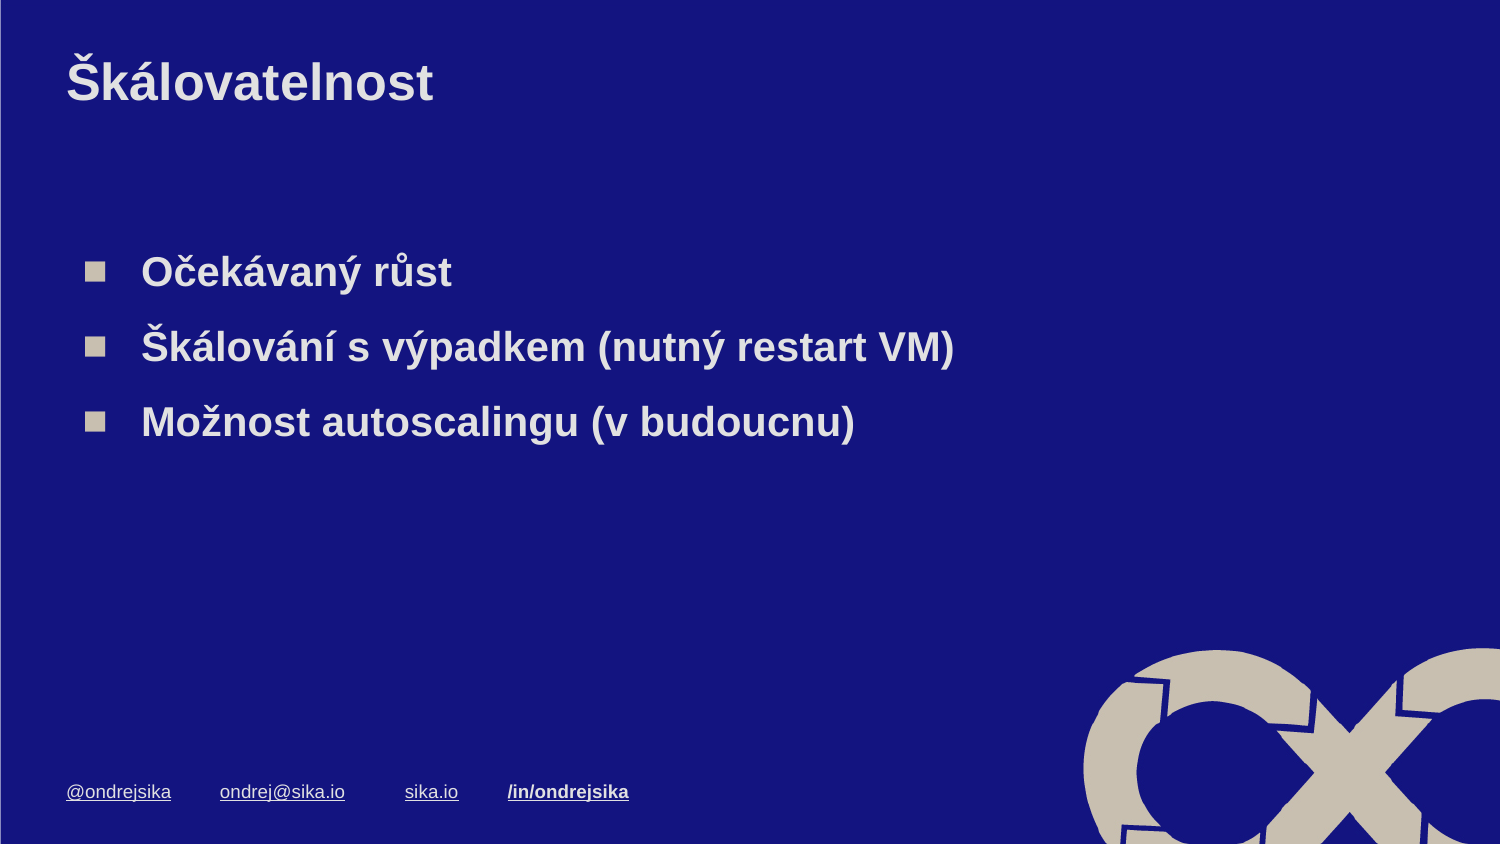

# Škálovatelnost
Očekávaný růst
Škálování s výpadkem (nutný restart VM)
Možnost autoscalingu (v budoucnu)